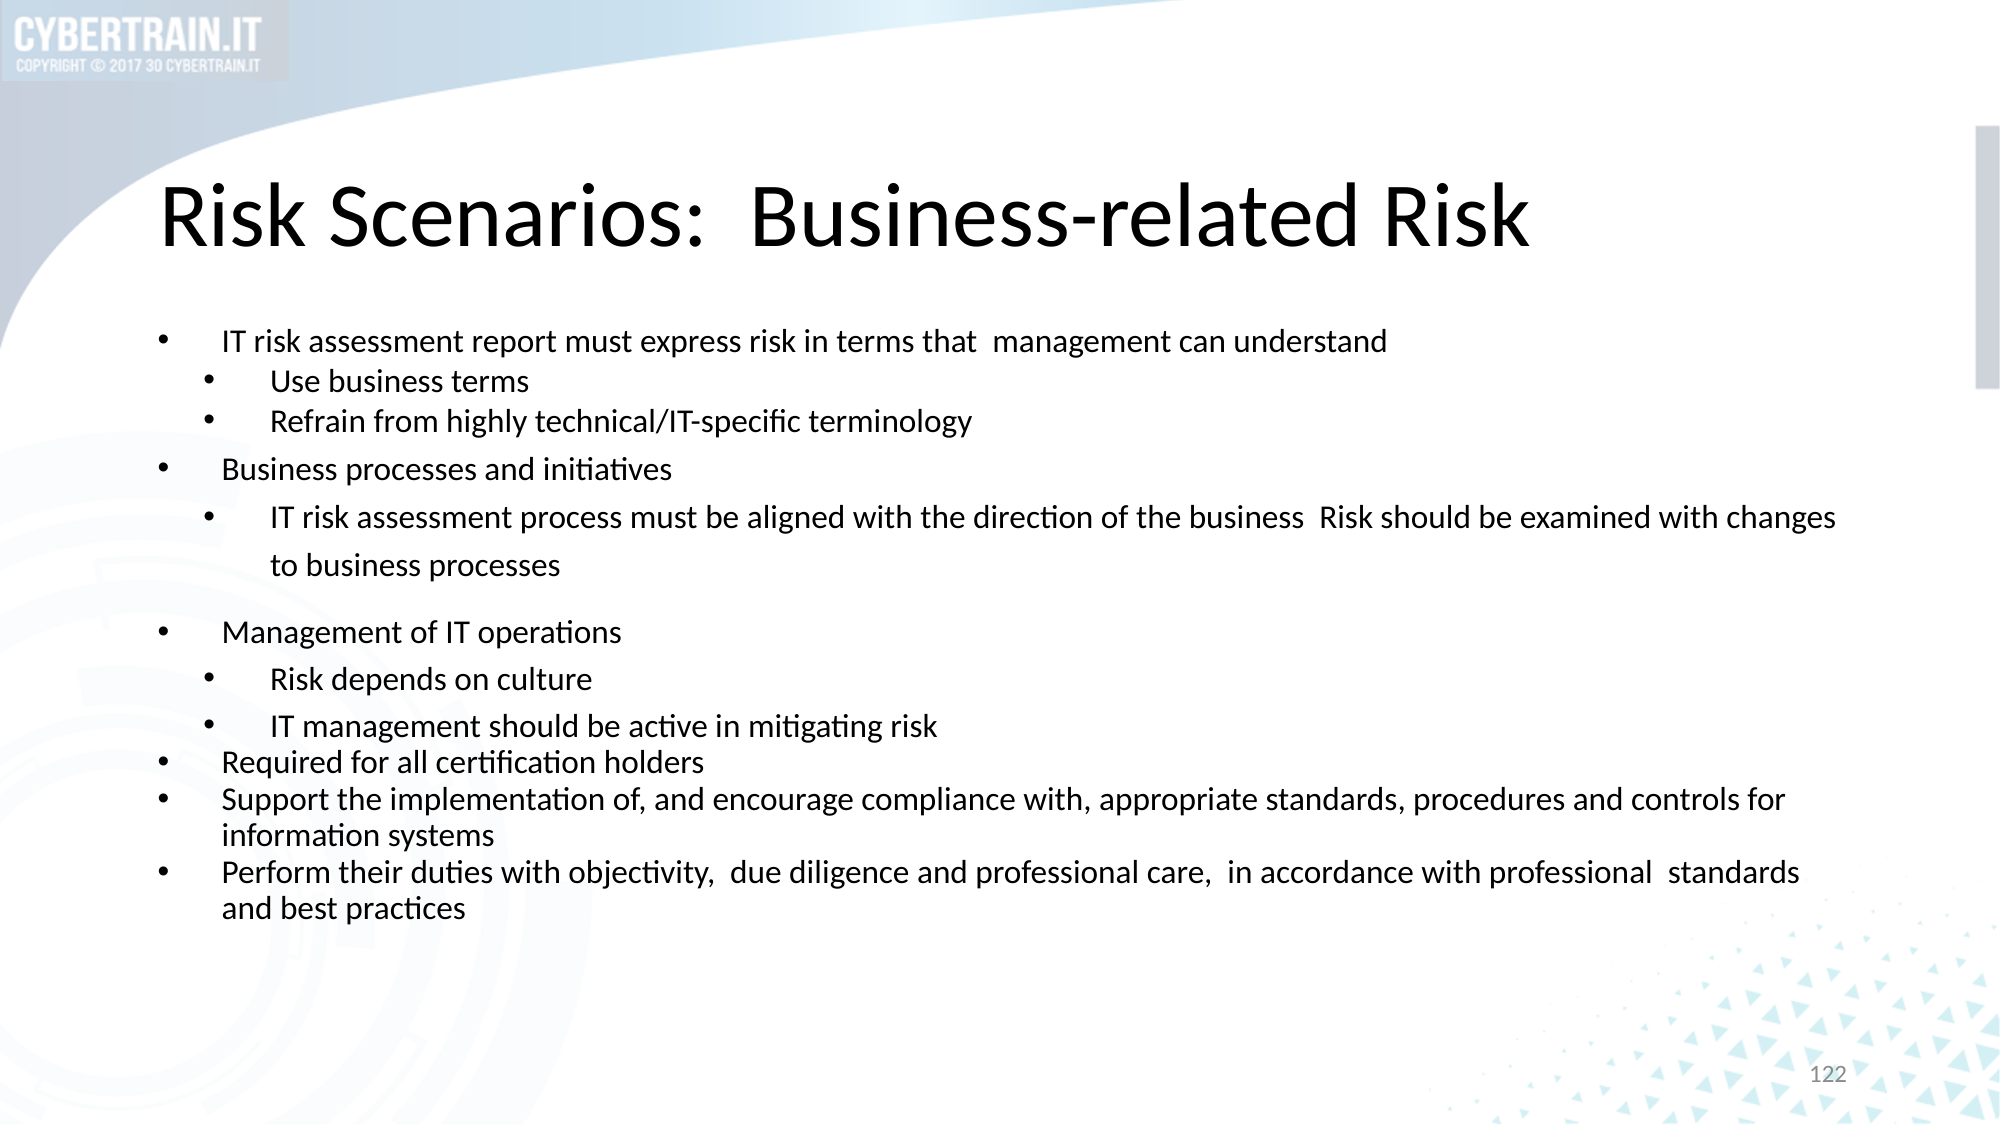

# Risk Scenarios:  Business-related Risk

IT risk assessment report must express risk in terms that  management can understand
Use business terms
Refrain from highly technical/IT-specific terminology
Business processes and initiatives
IT risk assessment process must be aligned with the direction of the business  Risk should be examined with changes to business processes
Management of IT operations
Risk depends on culture
IT management should be active in mitigating risk
Required for all certification holders
Support the implementation of, and encourage compliance with, appropriate standards, procedures and controls for information systems
Perform their duties with objectivity,  due diligence and professional care,  in accordance with professional  standards and best practices

122